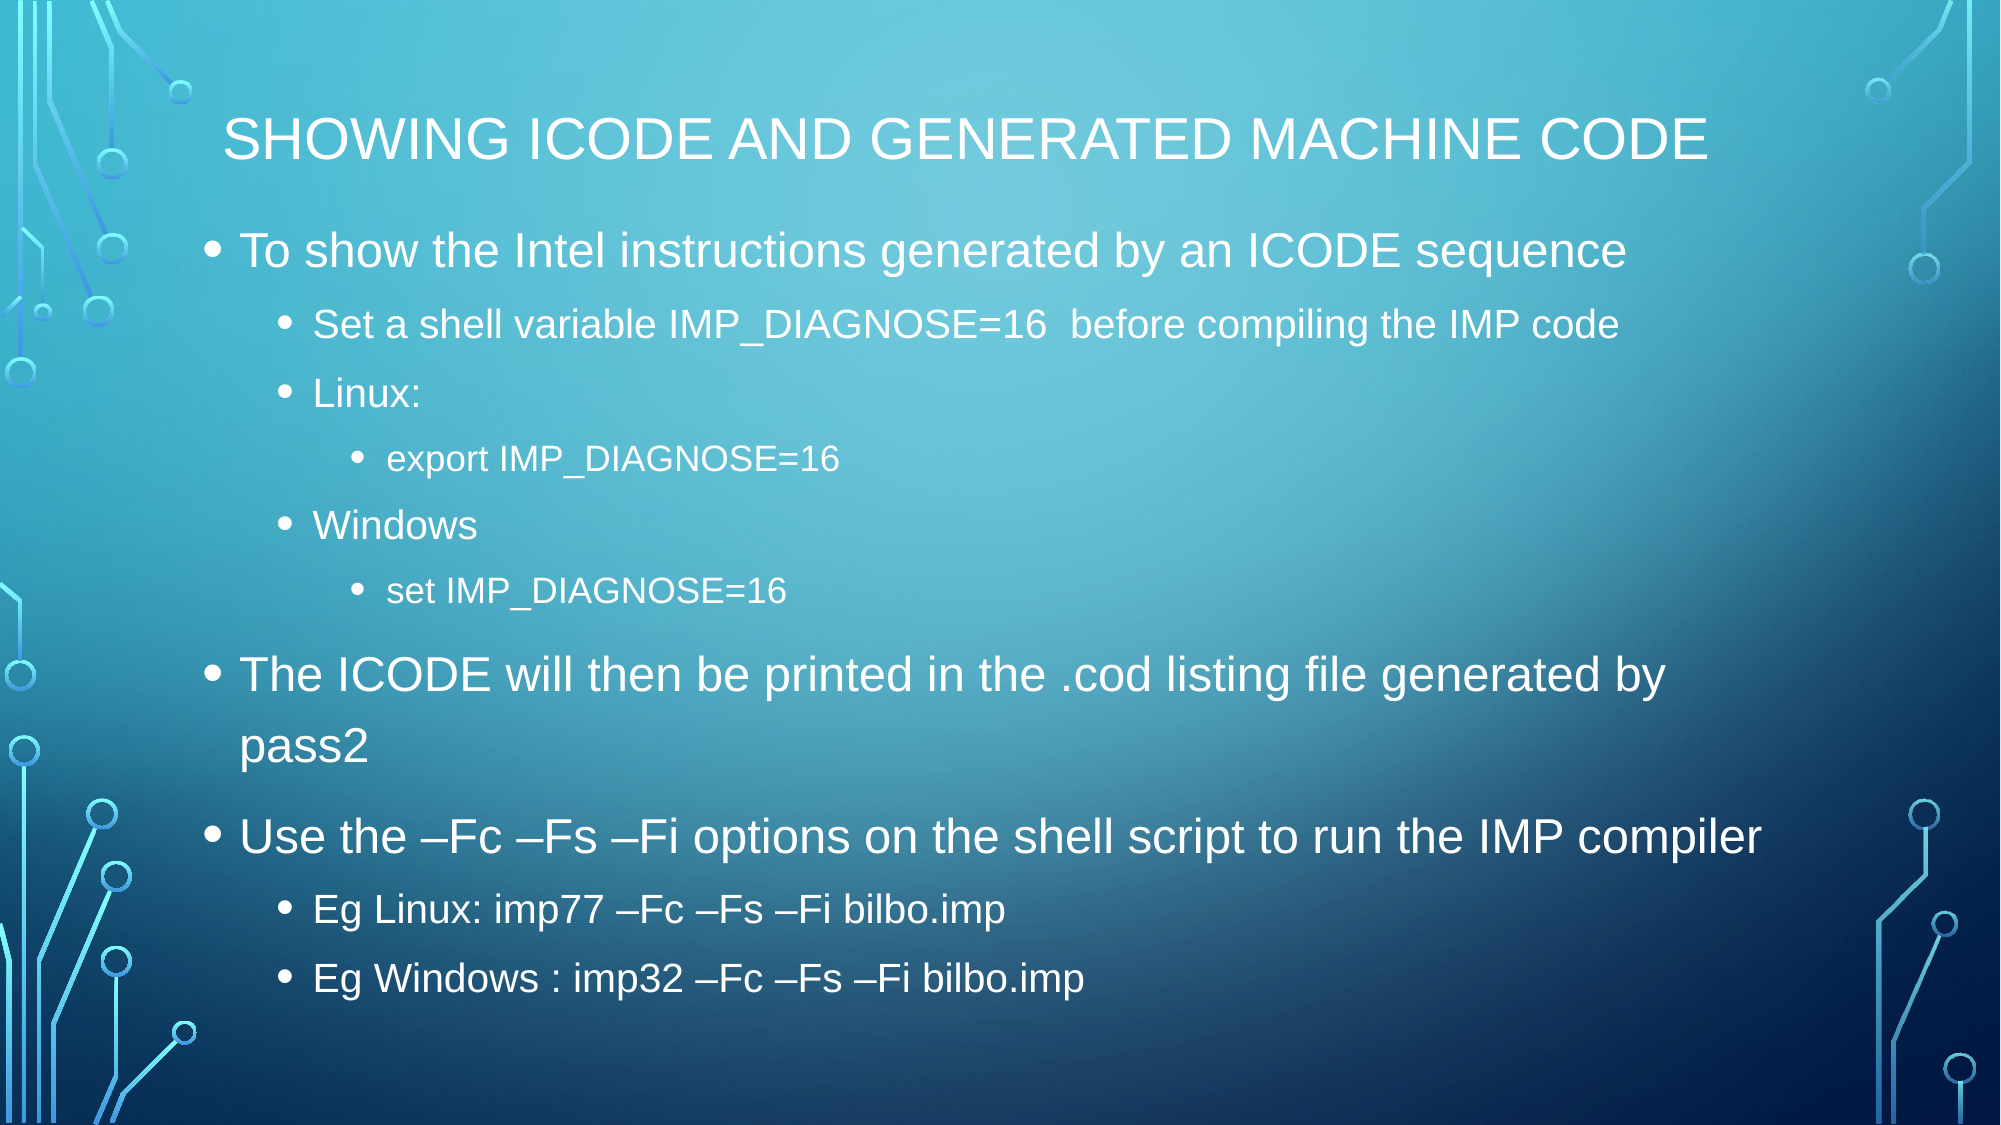

# Showing ICODE and GENERATED MACHINE CODE
To show the Intel instructions generated by an ICODE sequence
Set a shell variable IMP_DIAGNOSE=16  before compiling the IMP code
Linux:
export IMP_DIAGNOSE=16
Windows
set IMP_DIAGNOSE=16
The ICODE will then be printed in the .cod listing file generated by pass2
Use the –Fc –Fs –Fi options on the shell script to run the IMP compiler
Eg Linux: imp77 –Fc –Fs –Fi bilbo.imp
Eg Windows : imp32 –Fc –Fs –Fi bilbo.imp